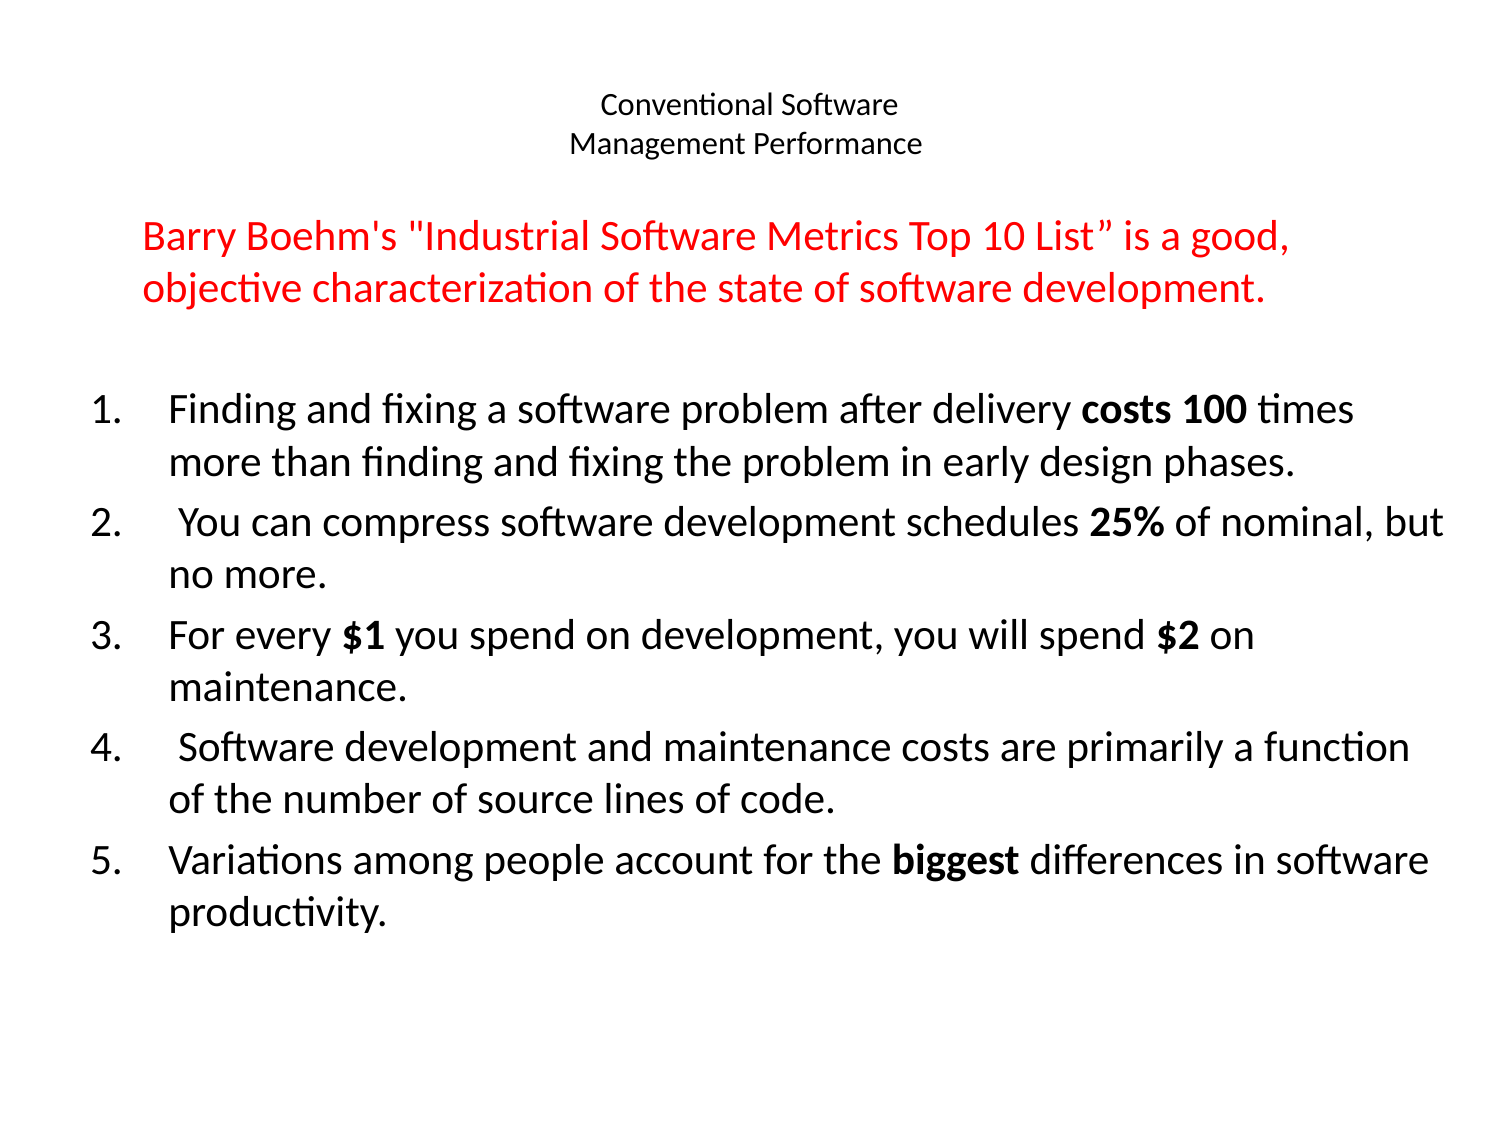

# Conventional Software Management Performance
	Barry Boehm's "Industrial Software Metrics Top 10 List” is a good, objective characterization of the state of software development.

Finding and fixing a software problem after delivery costs 100 times more than finding and fixing the problem in early design phases.
 You can compress software development schedules 25% of nominal, but no more.
For every $1 you spend on development, you will spend $2 on maintenance.
 Software development and maintenance costs are primarily a function of the number of source lines of code.
Variations among people account for the biggest differences in software productivity.